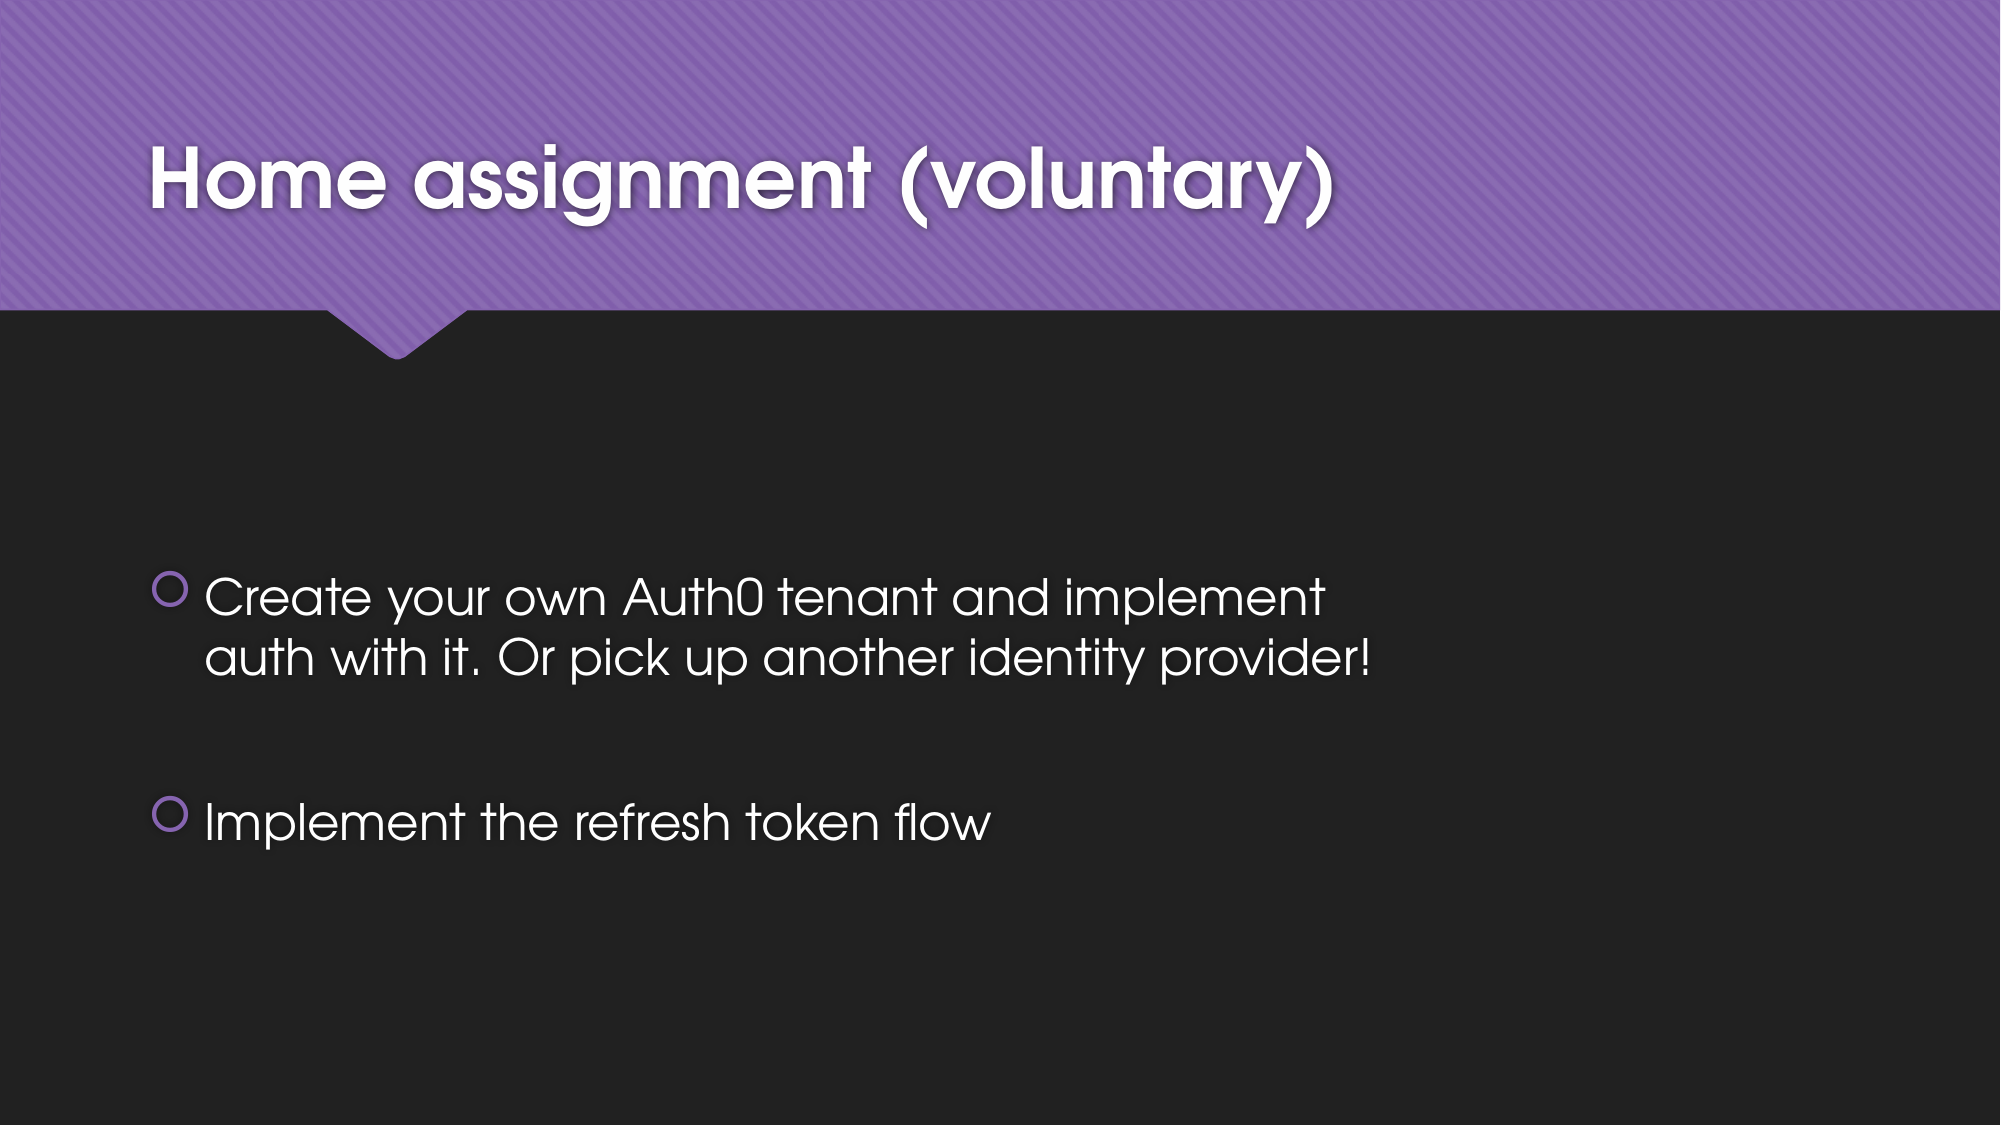

# Home assignment (voluntary)
Create your own Auth0 tenant and implement auth with it. Or pick up another identity provider!

Implement the refresh token flow